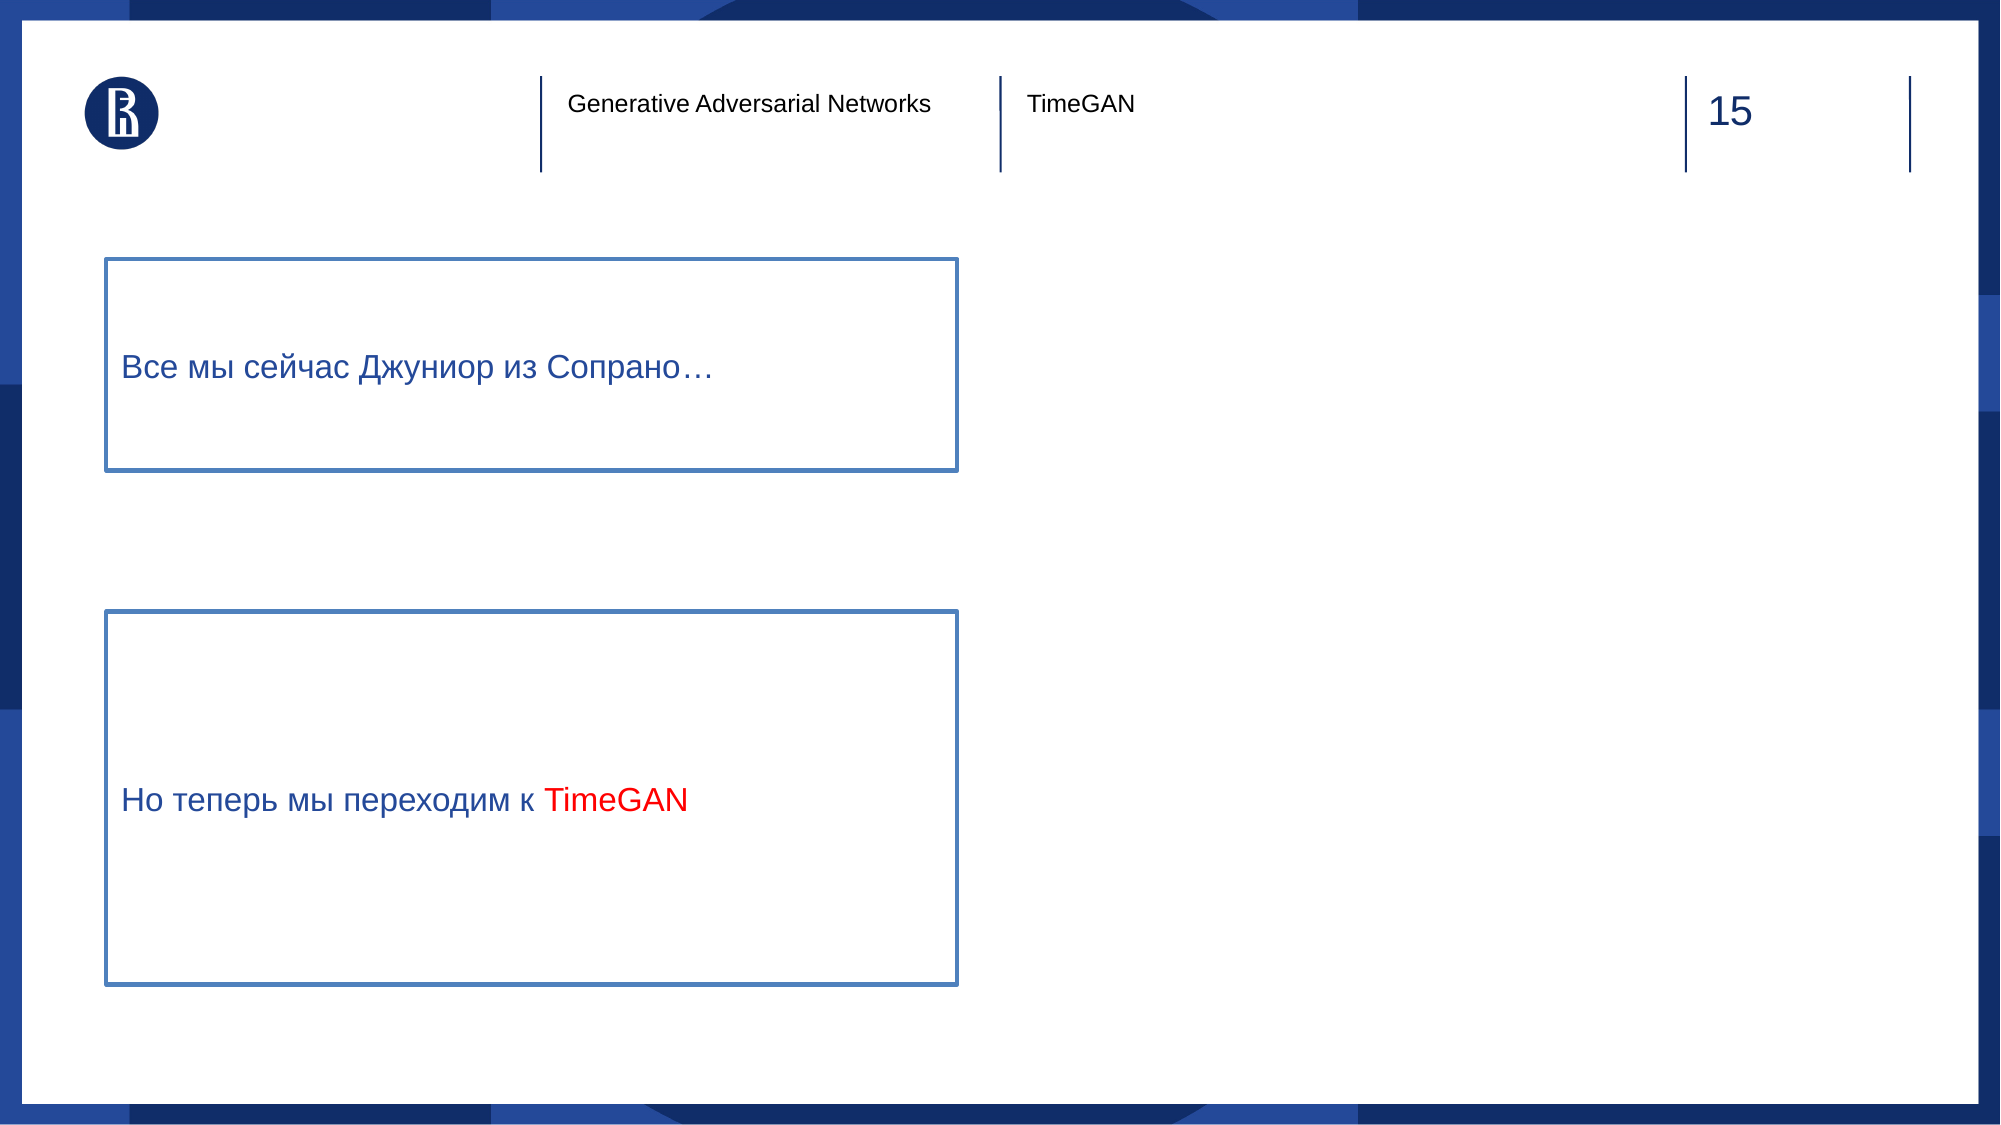

15
Generative Adversarial Networks
TimeGAN
Все мы сейчас Джуниор из Сопрано…
Но теперь мы переходим к TimeGAN